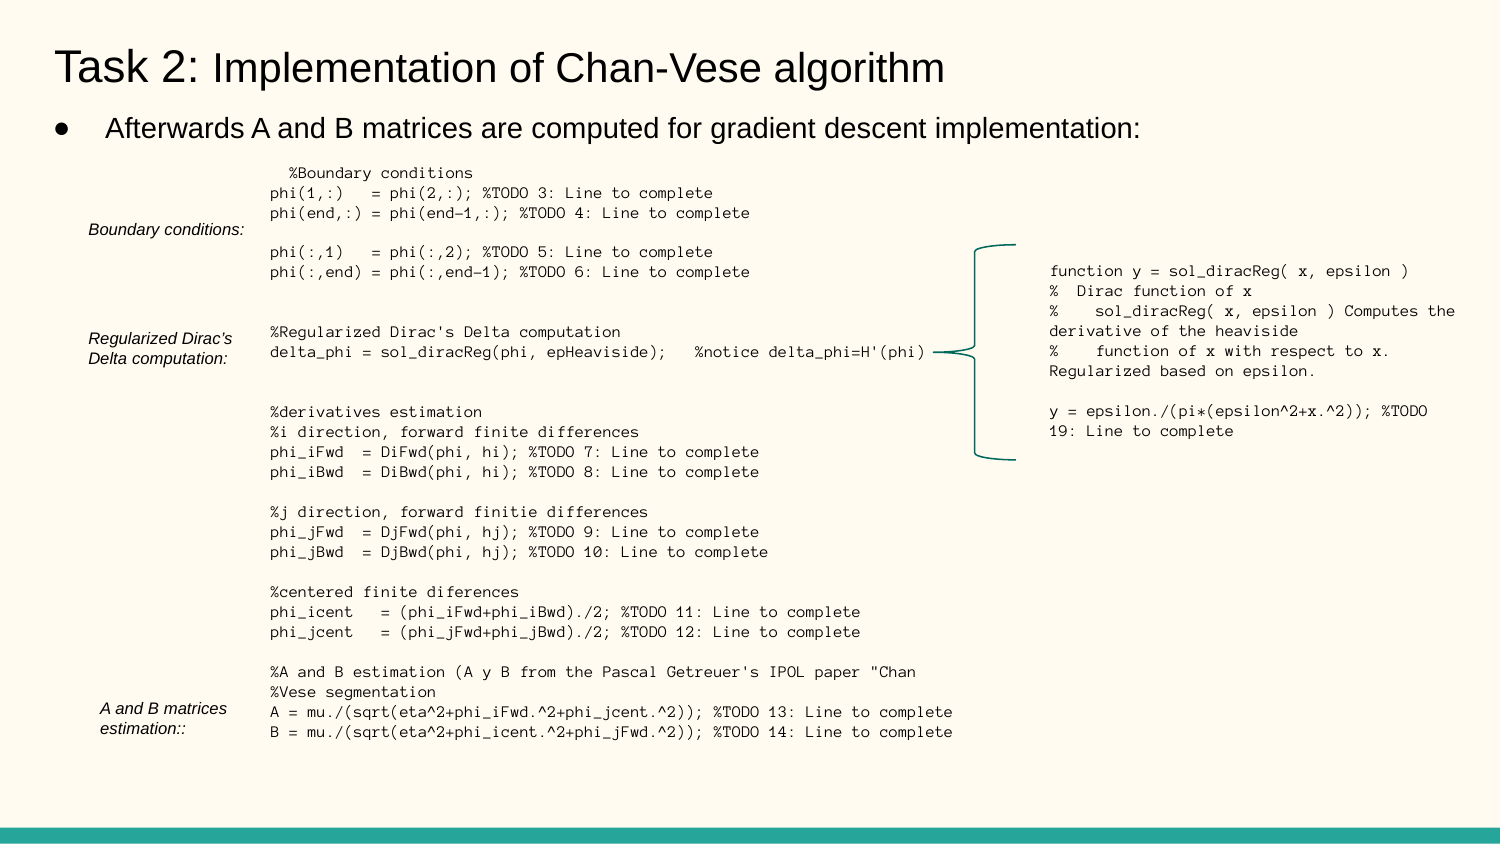

# Task 2: Implementation of Chan-Vese algorithm

Afterwards A and B matrices are computed for gradient descent implementation:

      %Boundary conditions
    phi(1,:)   = phi(2,:); %TODO 3: Line to complete
    phi(end,:) = phi(end-1,:); %TODO 4: Line to complete
    phi(:,1)   = phi(:,2); %TODO 5: Line to complete
    phi(:,end) = phi(:,end-1); %TODO 6: Line to complete
    %Regularized Dirac's Delta computation
    delta_phi = sol_diracReg(phi, epHeaviside);   %notice delta_phi=H'(phi)
    %derivatives estimation
    %i direction, forward finite differences
    phi_iFwd  = DiFwd(phi, hi); %TODO 7: Line to complete
    phi_iBwd  = DiBwd(phi, hi); %TODO 8: Line to complete
    %j direction, forward finitie differences
    phi_jFwd  = DjFwd(phi, hj); %TODO 9: Line to complete
    phi_jBwd  = DjBwd(phi, hj); %TODO 10: Line to complete
    %centered finite diferences
    phi_icent   = (phi_iFwd+phi_iBwd)./2; %TODO 11: Line to complete
    phi_jcent   = (phi_jFwd+phi_jBwd)./2; %TODO 12: Line to complete
    %A and B estimation (A y B from the Pascal Getreuer's IPOL paper "Chan
    %Vese segmentation
    A = mu./(sqrt(eta^2+phi_iFwd.^2+phi_jcent.^2)); %TODO 13: Line to complete
    B = mu./(sqrt(eta^2+phi_icent.^2+phi_jFwd.^2)); %TODO 14: Line to complete

Boundary conditions:

function y = sol_diracReg( x, epsilon )
%  Dirac function of x
%    sol_diracReg( x, epsilon ) Computes the derivative of the heaviside
%    function of x with respect to x. Regularized based on epsilon.
y = epsilon./(pi*(epsilon^2+x.^2)); %TODO 19: Line to complete

Regularized Dirac’s Delta computation:
A and B matrices estimation::